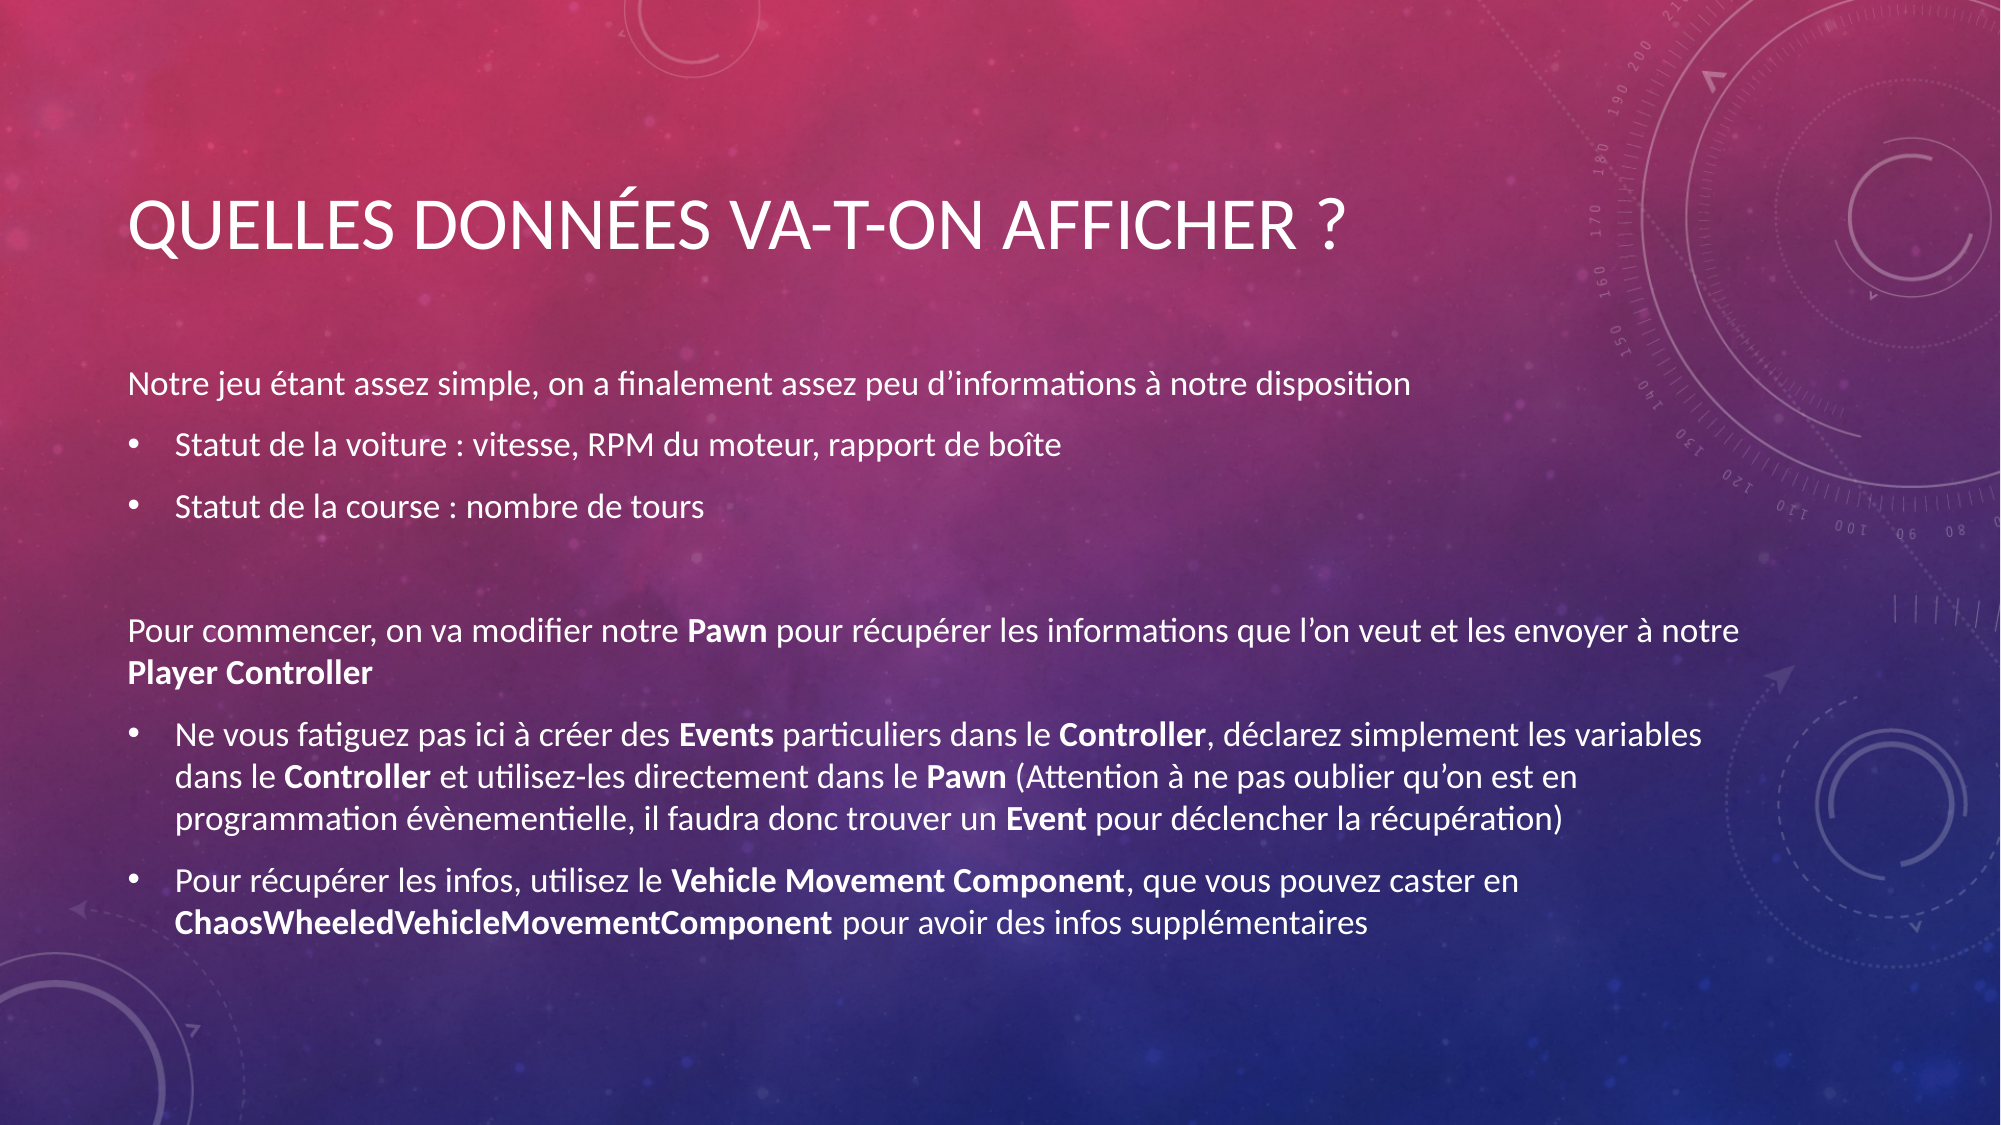

# Quelles données va-t-on afficher ?
Notre jeu étant assez simple, on a finalement assez peu d’informations à notre disposition
Statut de la voiture : vitesse, RPM du moteur, rapport de boîte
Statut de la course : nombre de tours

Pour commencer, on va modifier notre Pawn pour récupérer les informations que l’on veut et les envoyer à notre Player Controller
Ne vous fatiguez pas ici à créer des Events particuliers dans le Controller, déclarez simplement les variables dans le Controller et utilisez-les directement dans le Pawn (Attention à ne pas oublier qu’on est en programmation évènementielle, il faudra donc trouver un Event pour déclencher la récupération)
Pour récupérer les infos, utilisez le Vehicle Movement Component, que vous pouvez caster en ChaosWheeledVehicleMovementComponent pour avoir des infos supplémentaires